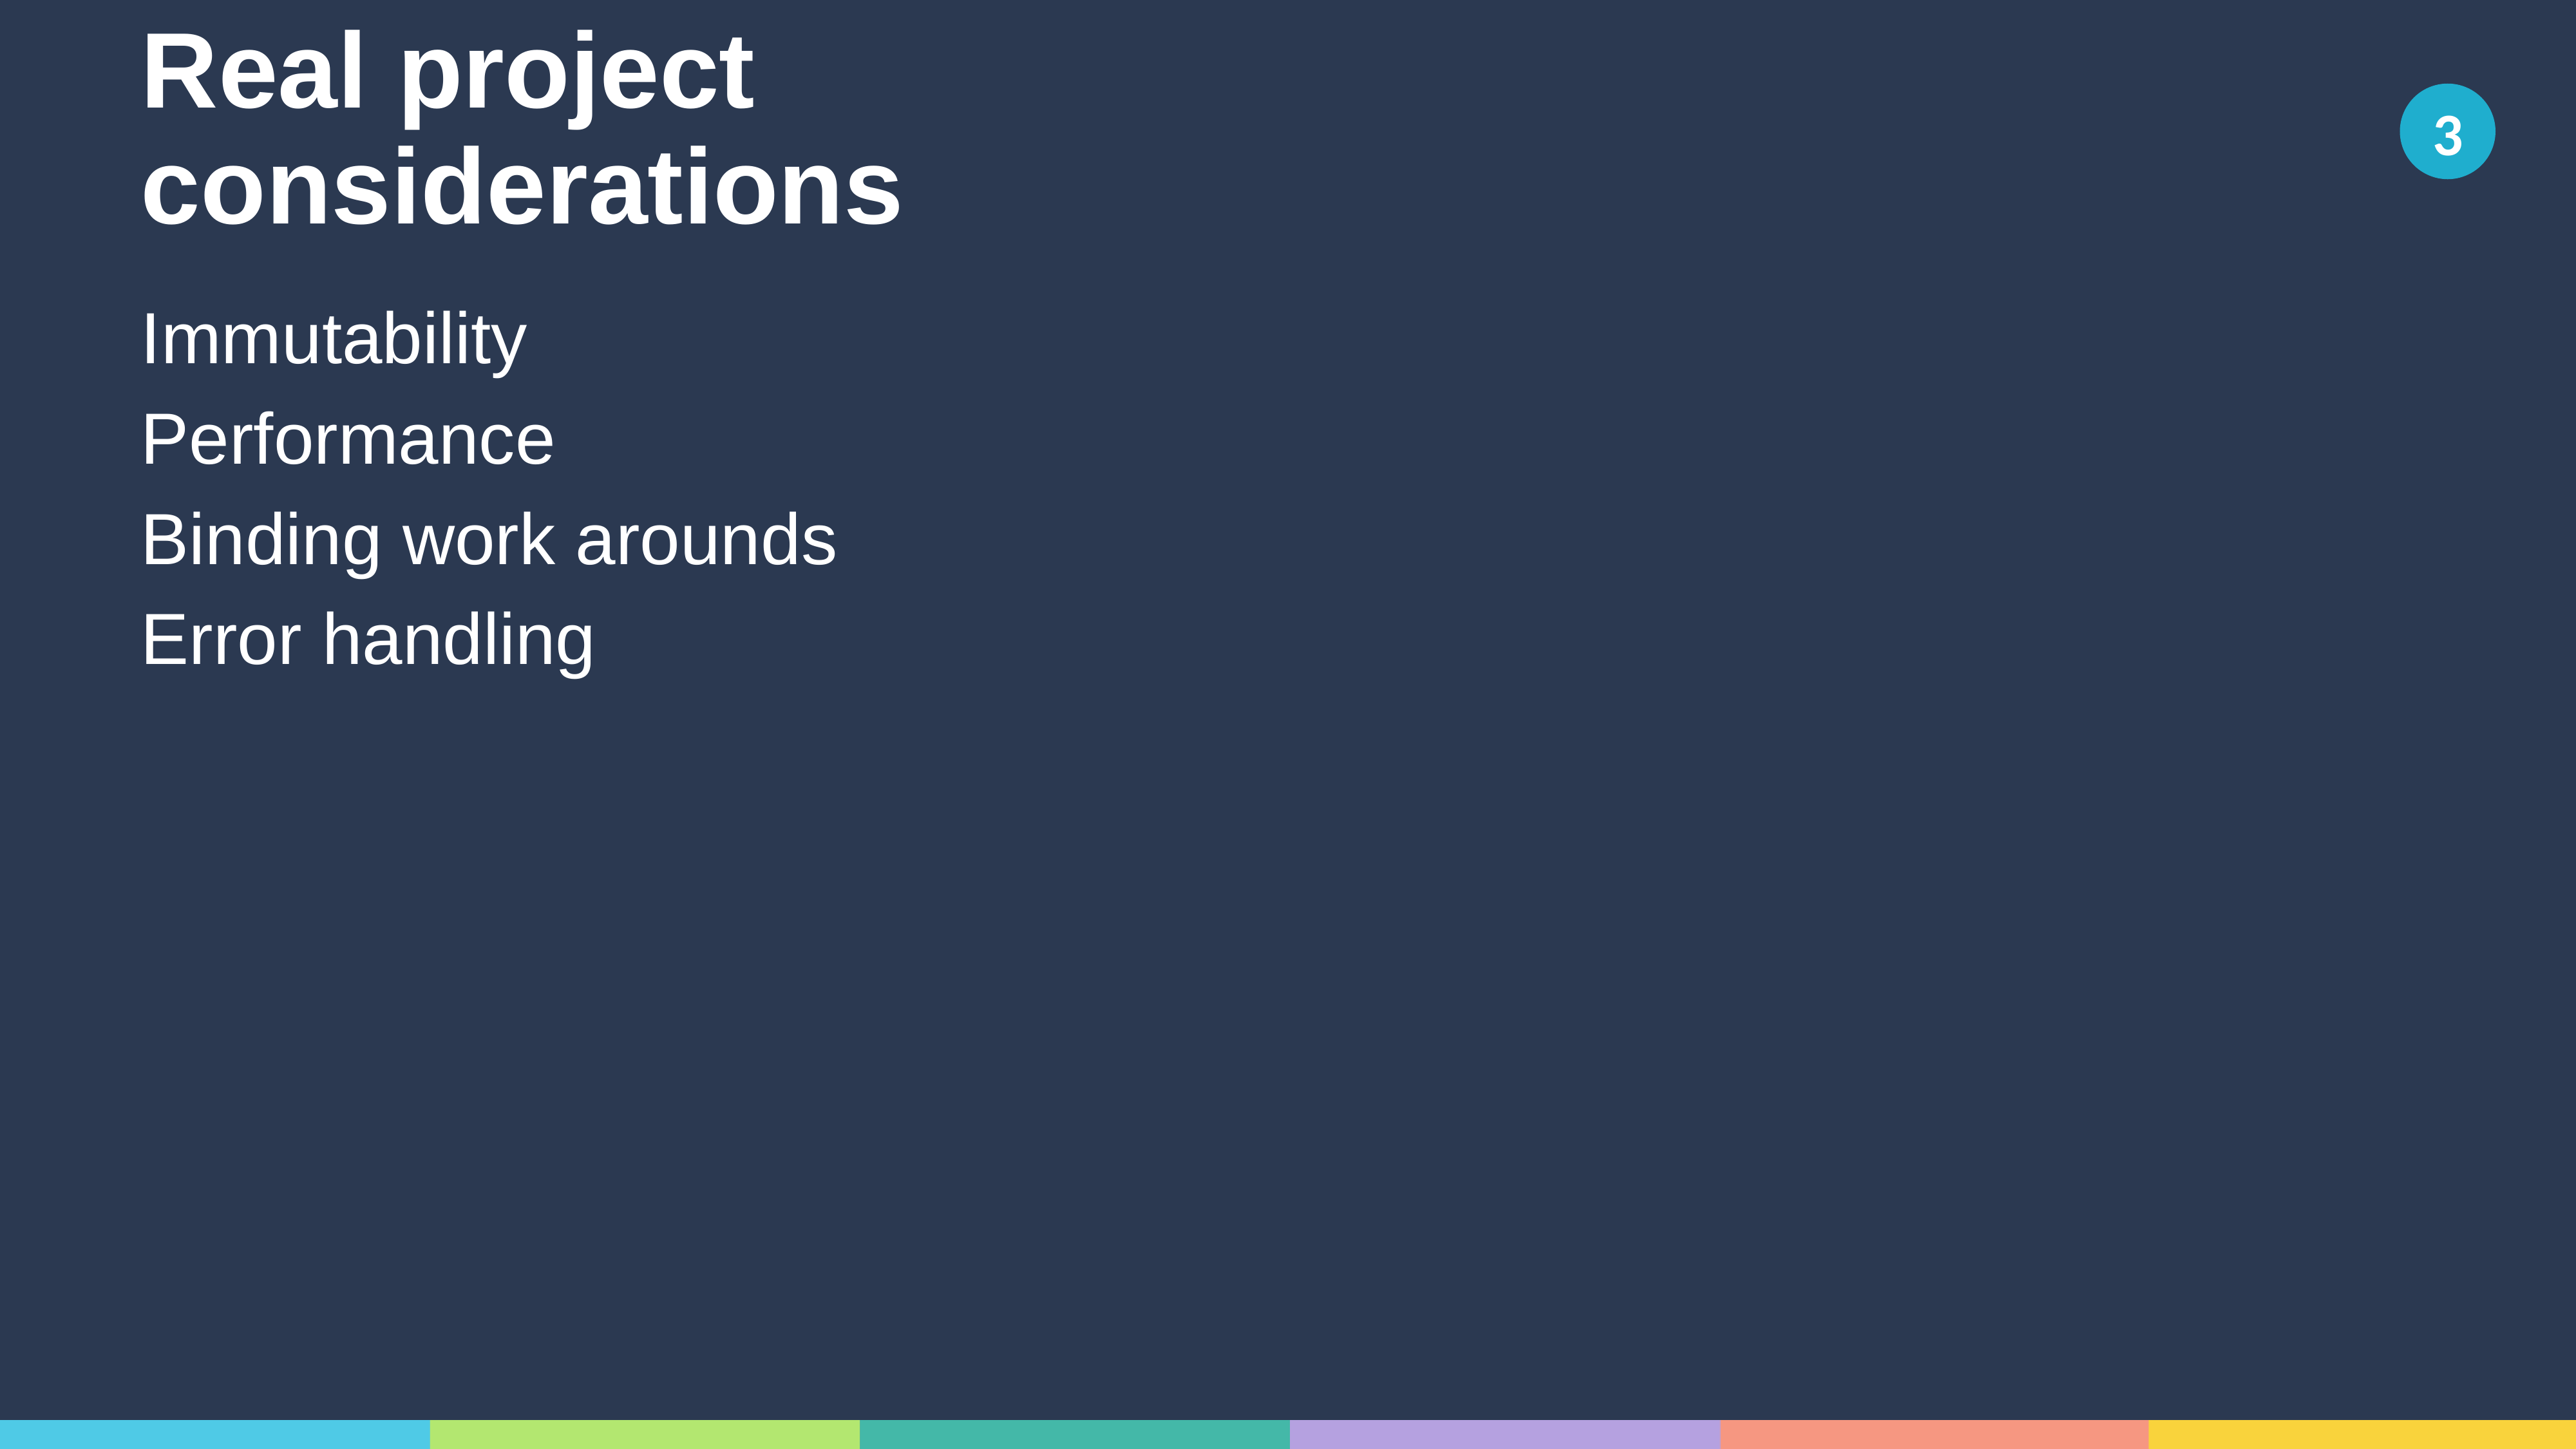

# Real project considerations
3
Immutability
Performance
Binding work arounds
Error handling